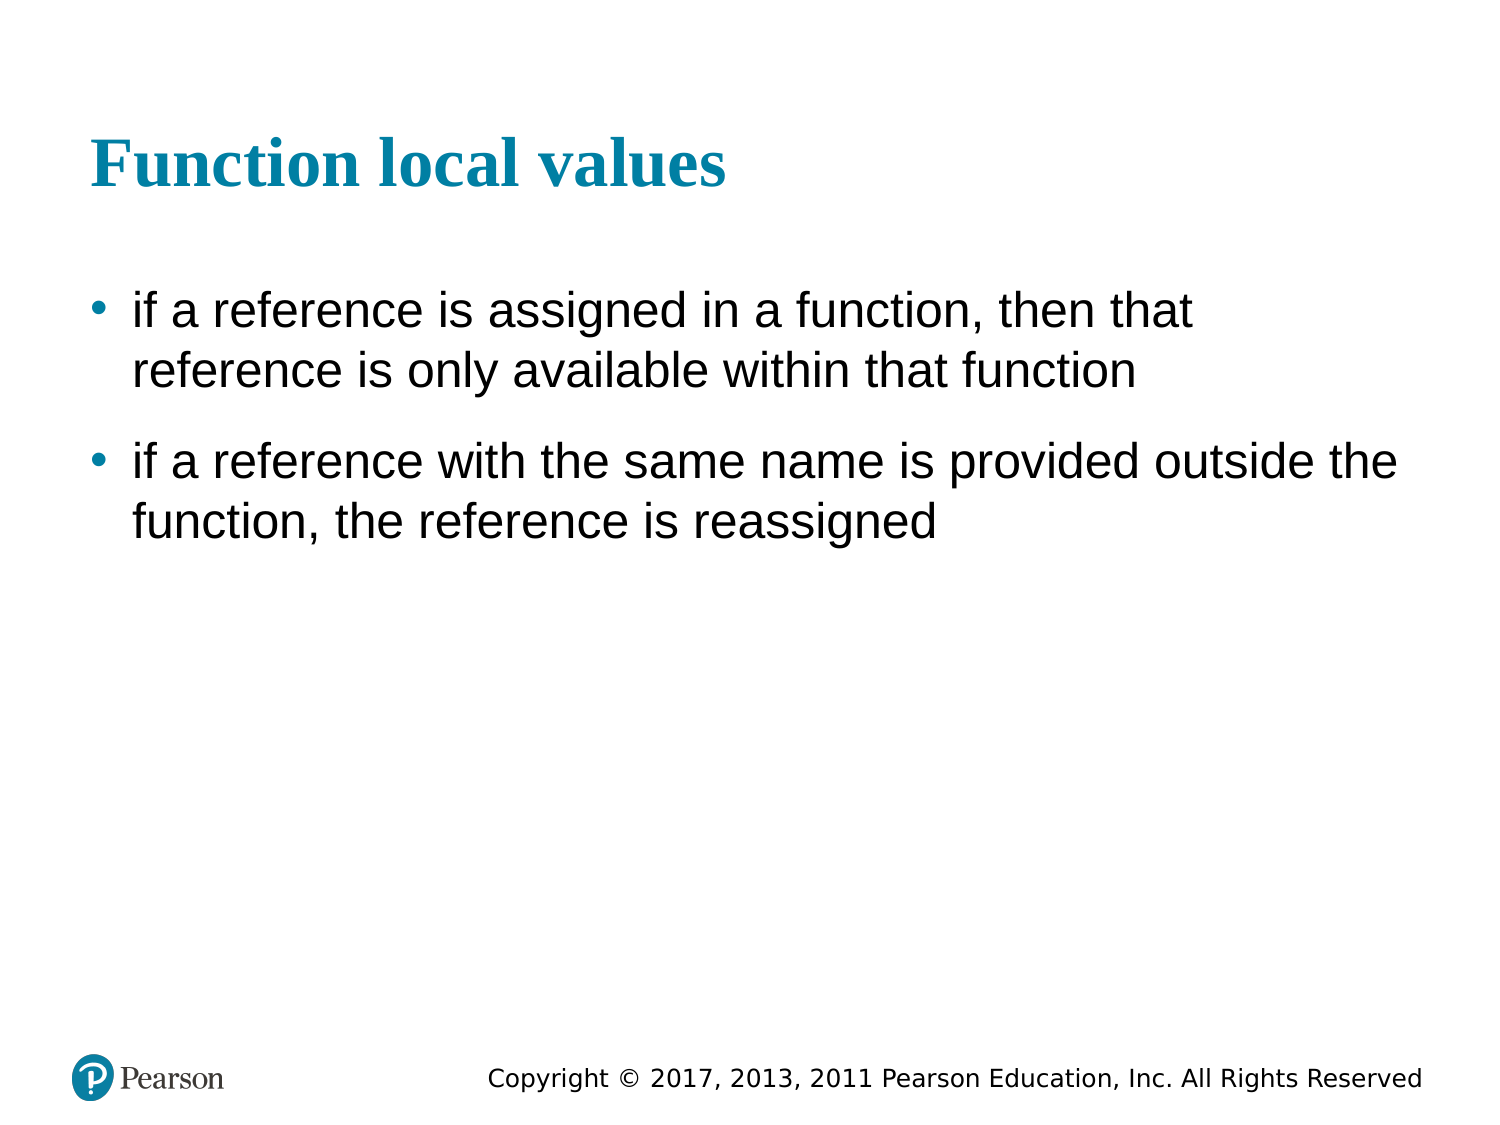

# Function local values
if a reference is assigned in a function, then that reference is only available within that function
if a reference with the same name is provided outside the function, the reference is reassigned